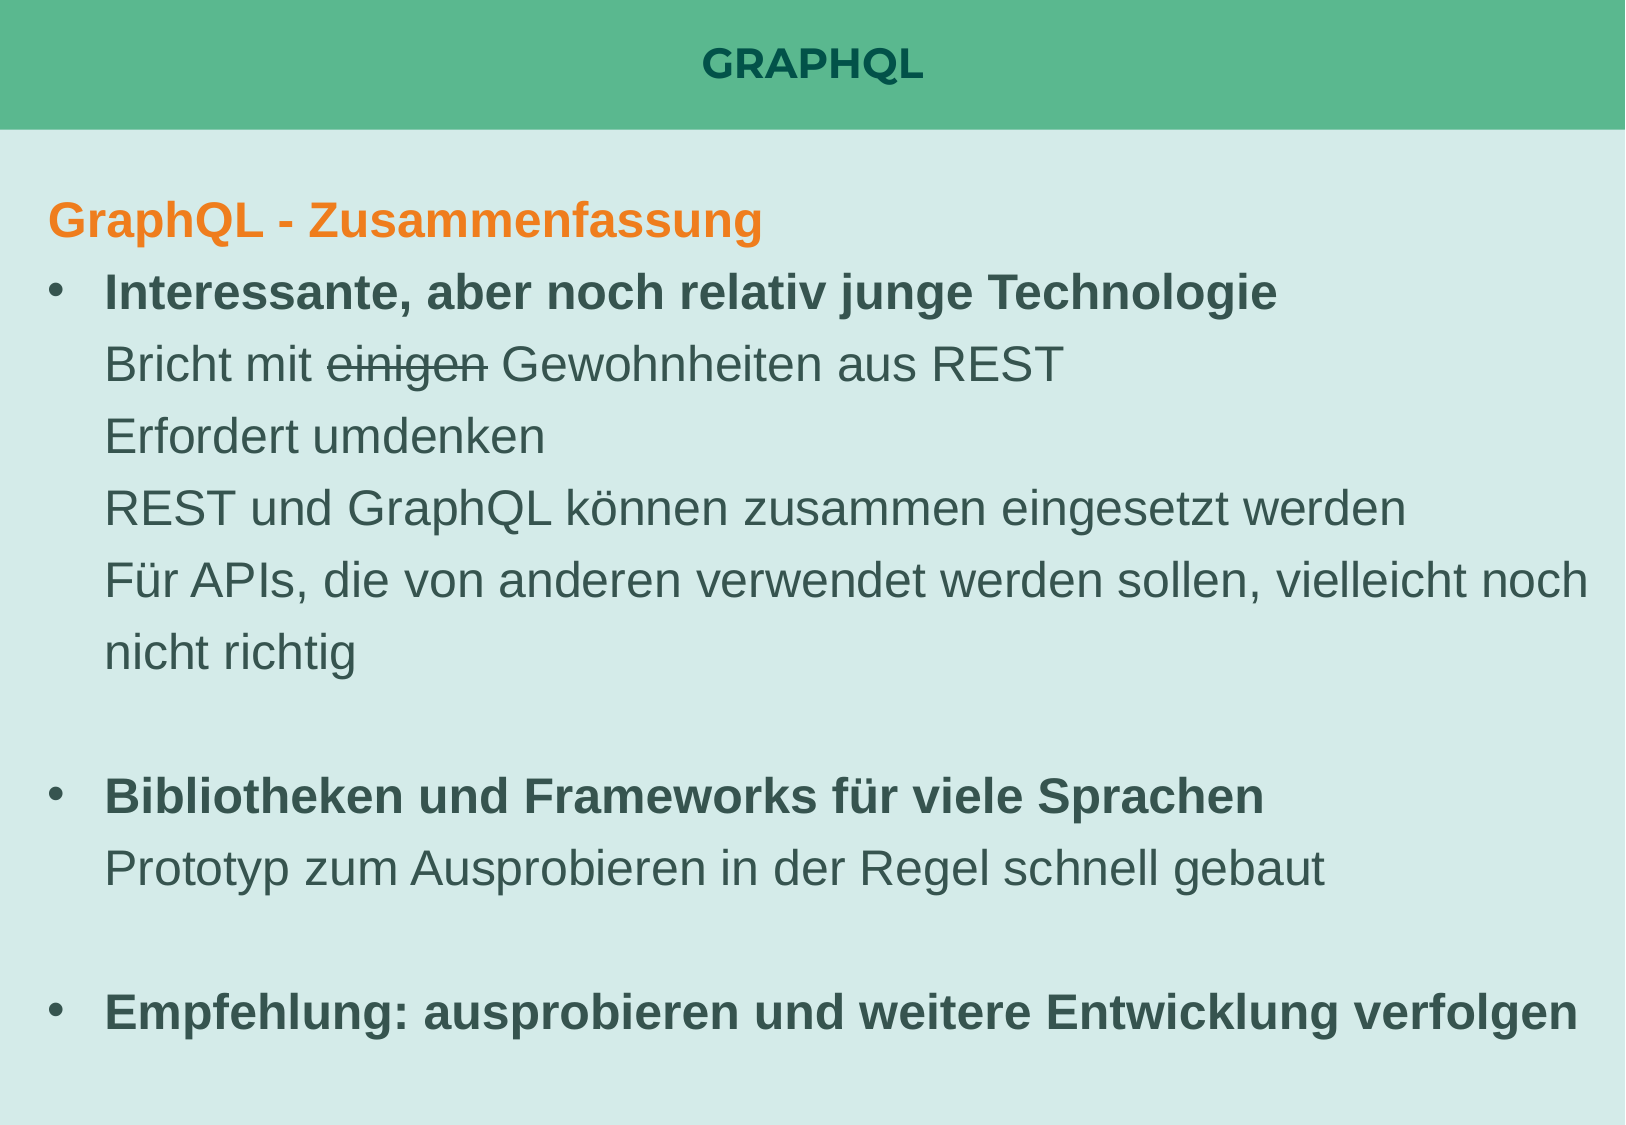

# GraphQL
GraphQL - Zusammenfassung
Interessante, aber noch relativ junge Technologie
Bricht mit einigen Gewohnheiten aus REST
Erfordert umdenken
REST und GraphQL können zusammen eingesetzt werden
Für APIs, die von anderen verwendet werden sollen, vielleicht noch nicht richtig

Bibliotheken und Frameworks für viele Sprachen
Prototyp zum Ausprobieren in der Regel schnell gebaut

Empfehlung: ausprobieren und weitere Entwicklung verfolgen